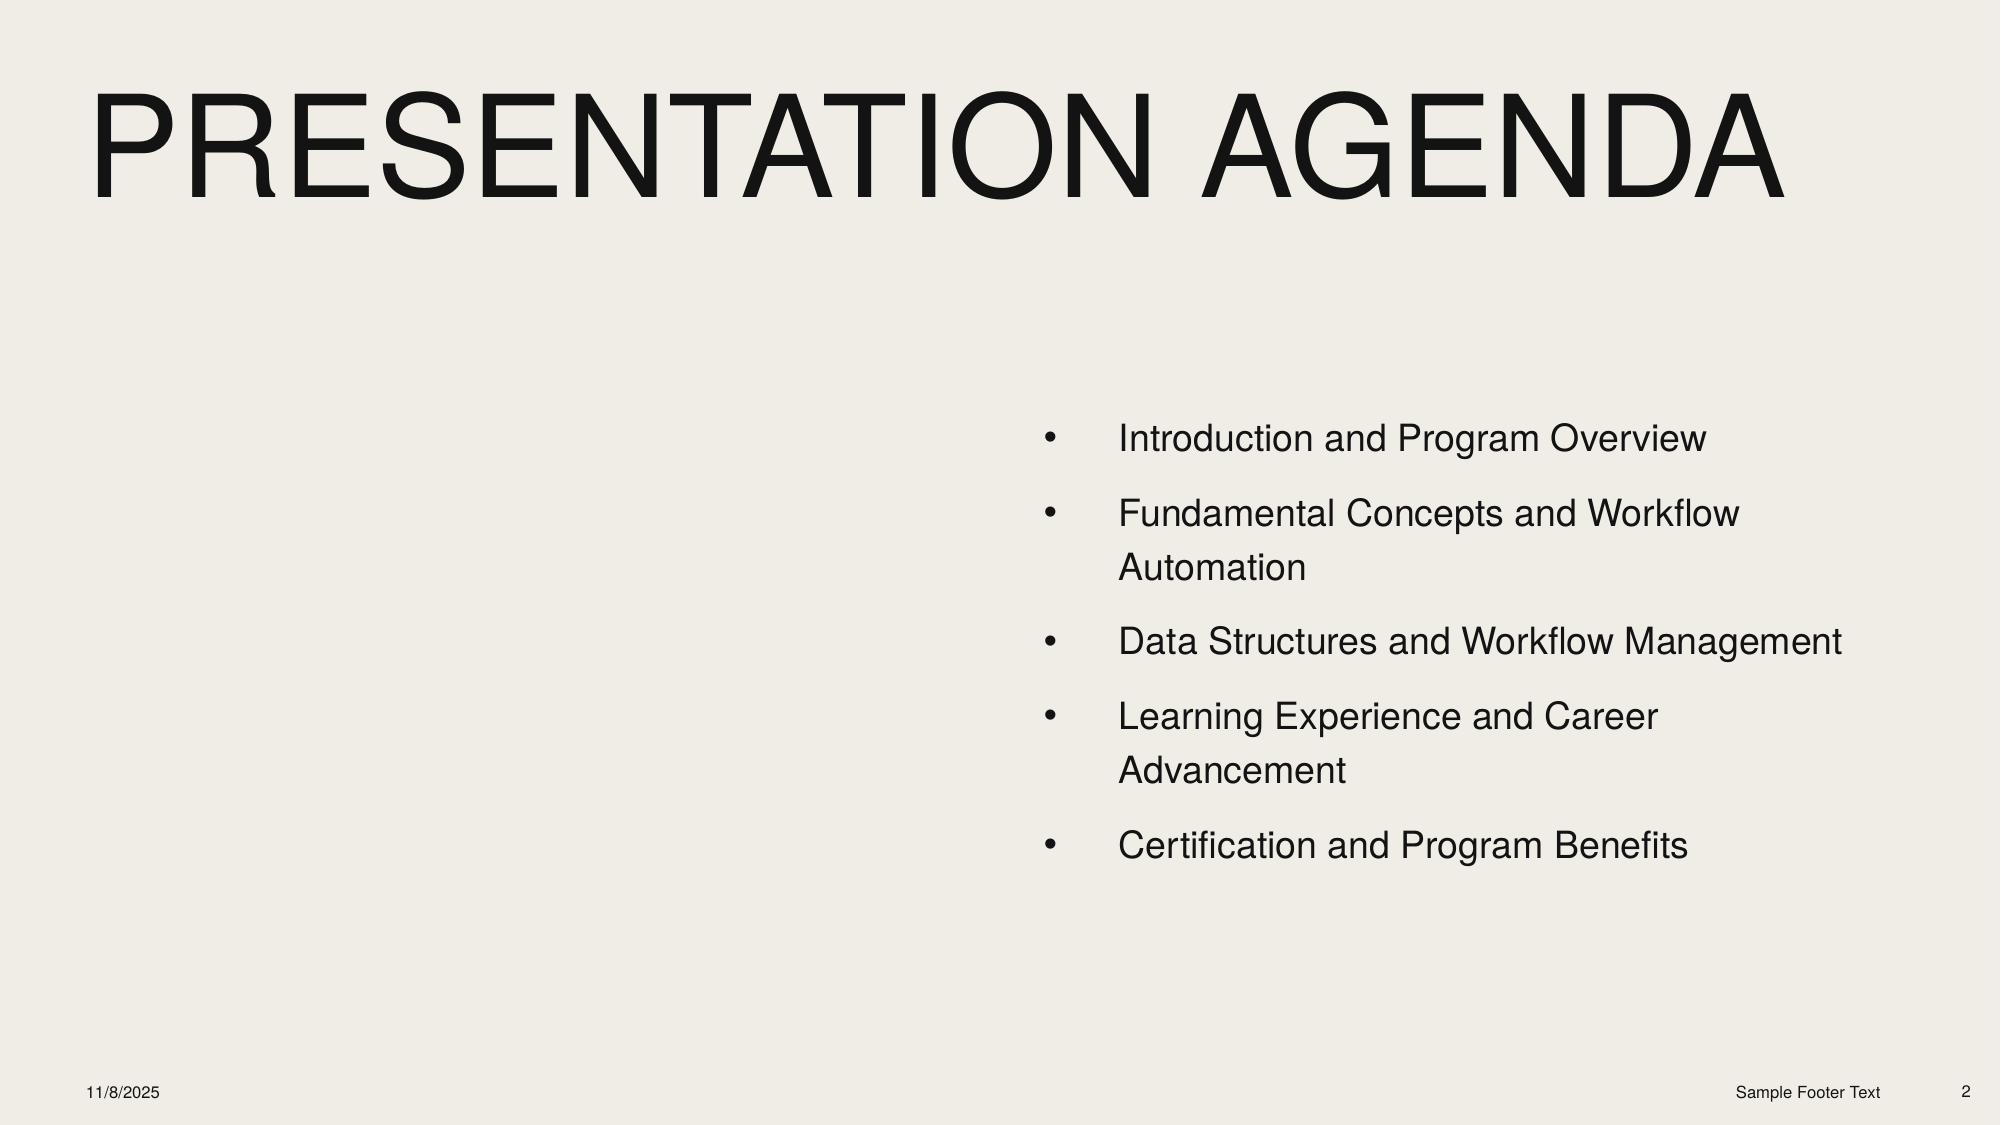

# Presentation Agenda
Introduction and Program Overview
Fundamental Concepts and Workflow Automation
Data Structures and Workflow Management
Learning Experience and Career Advancement
Certification and Program Benefits
11/8/2025
Sample Footer Text
2